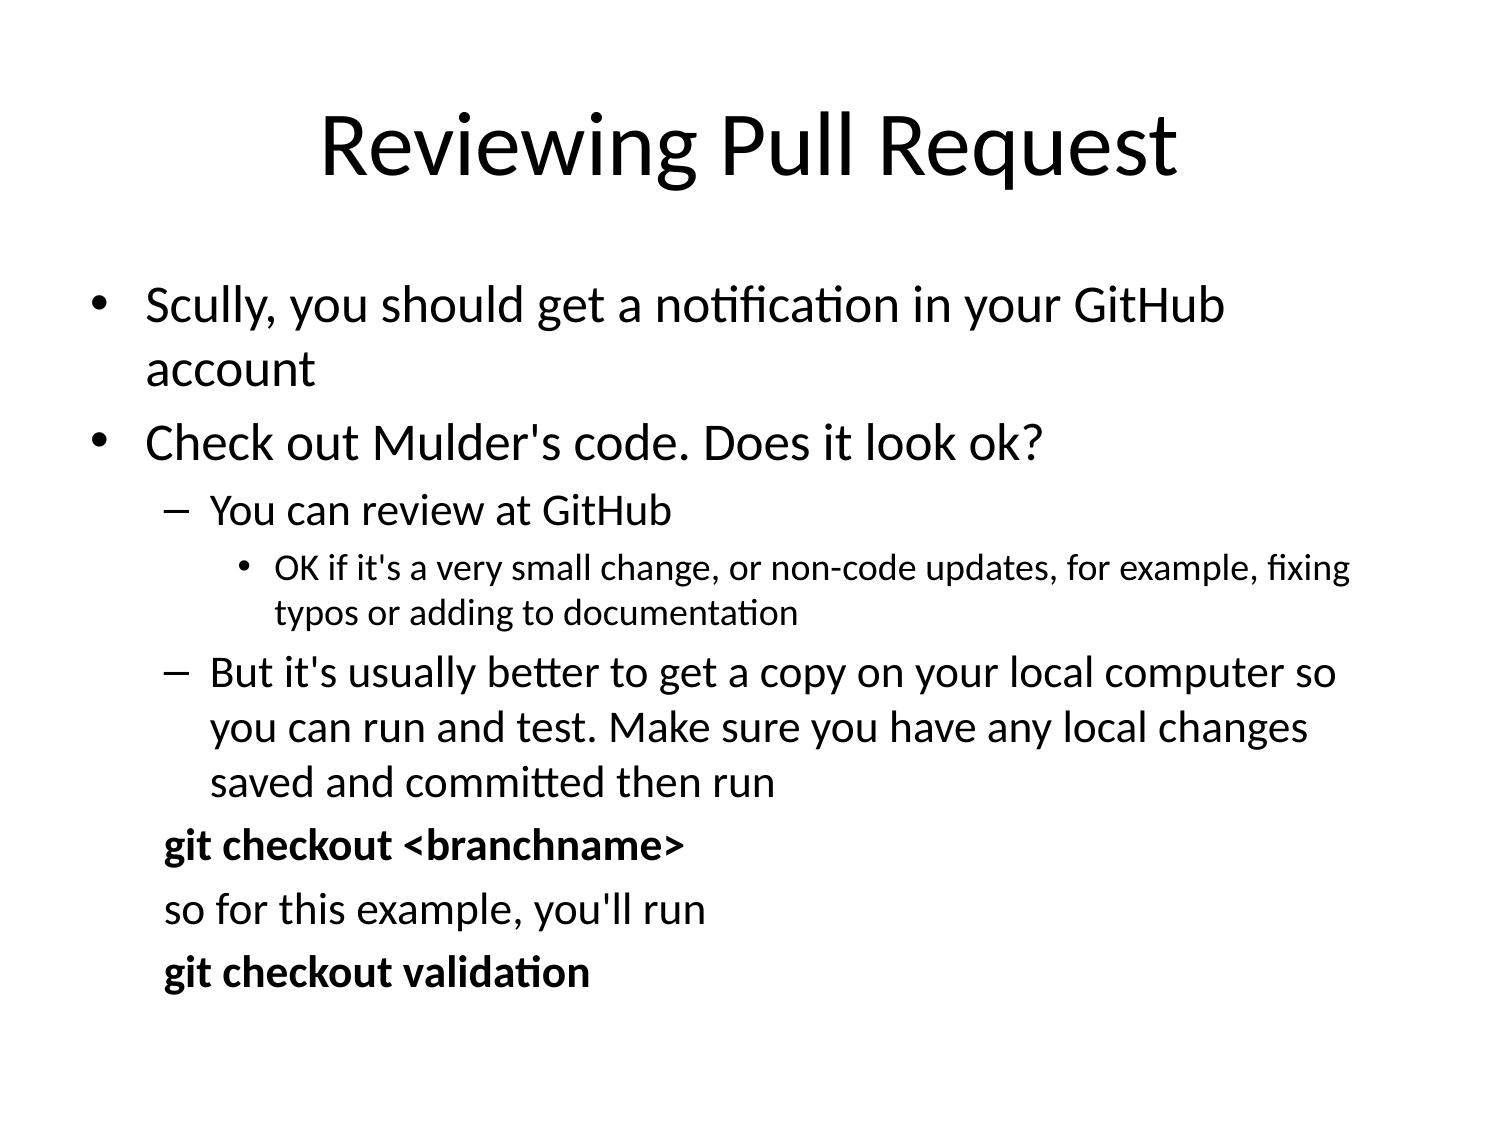

# Reviewing Pull Request
Scully, you should get a notification in your GitHub account
Check out Mulder's code. Does it look ok?
You can review at GitHub
OK if it's a very small change, or non-code updates, for example, fixing typos or adding to documentation
But it's usually better to get a copy on your local computer so you can run and test. Make sure you have any local changes saved and committed then run
git checkout <branchname>
so for this example, you'll run
git checkout validation